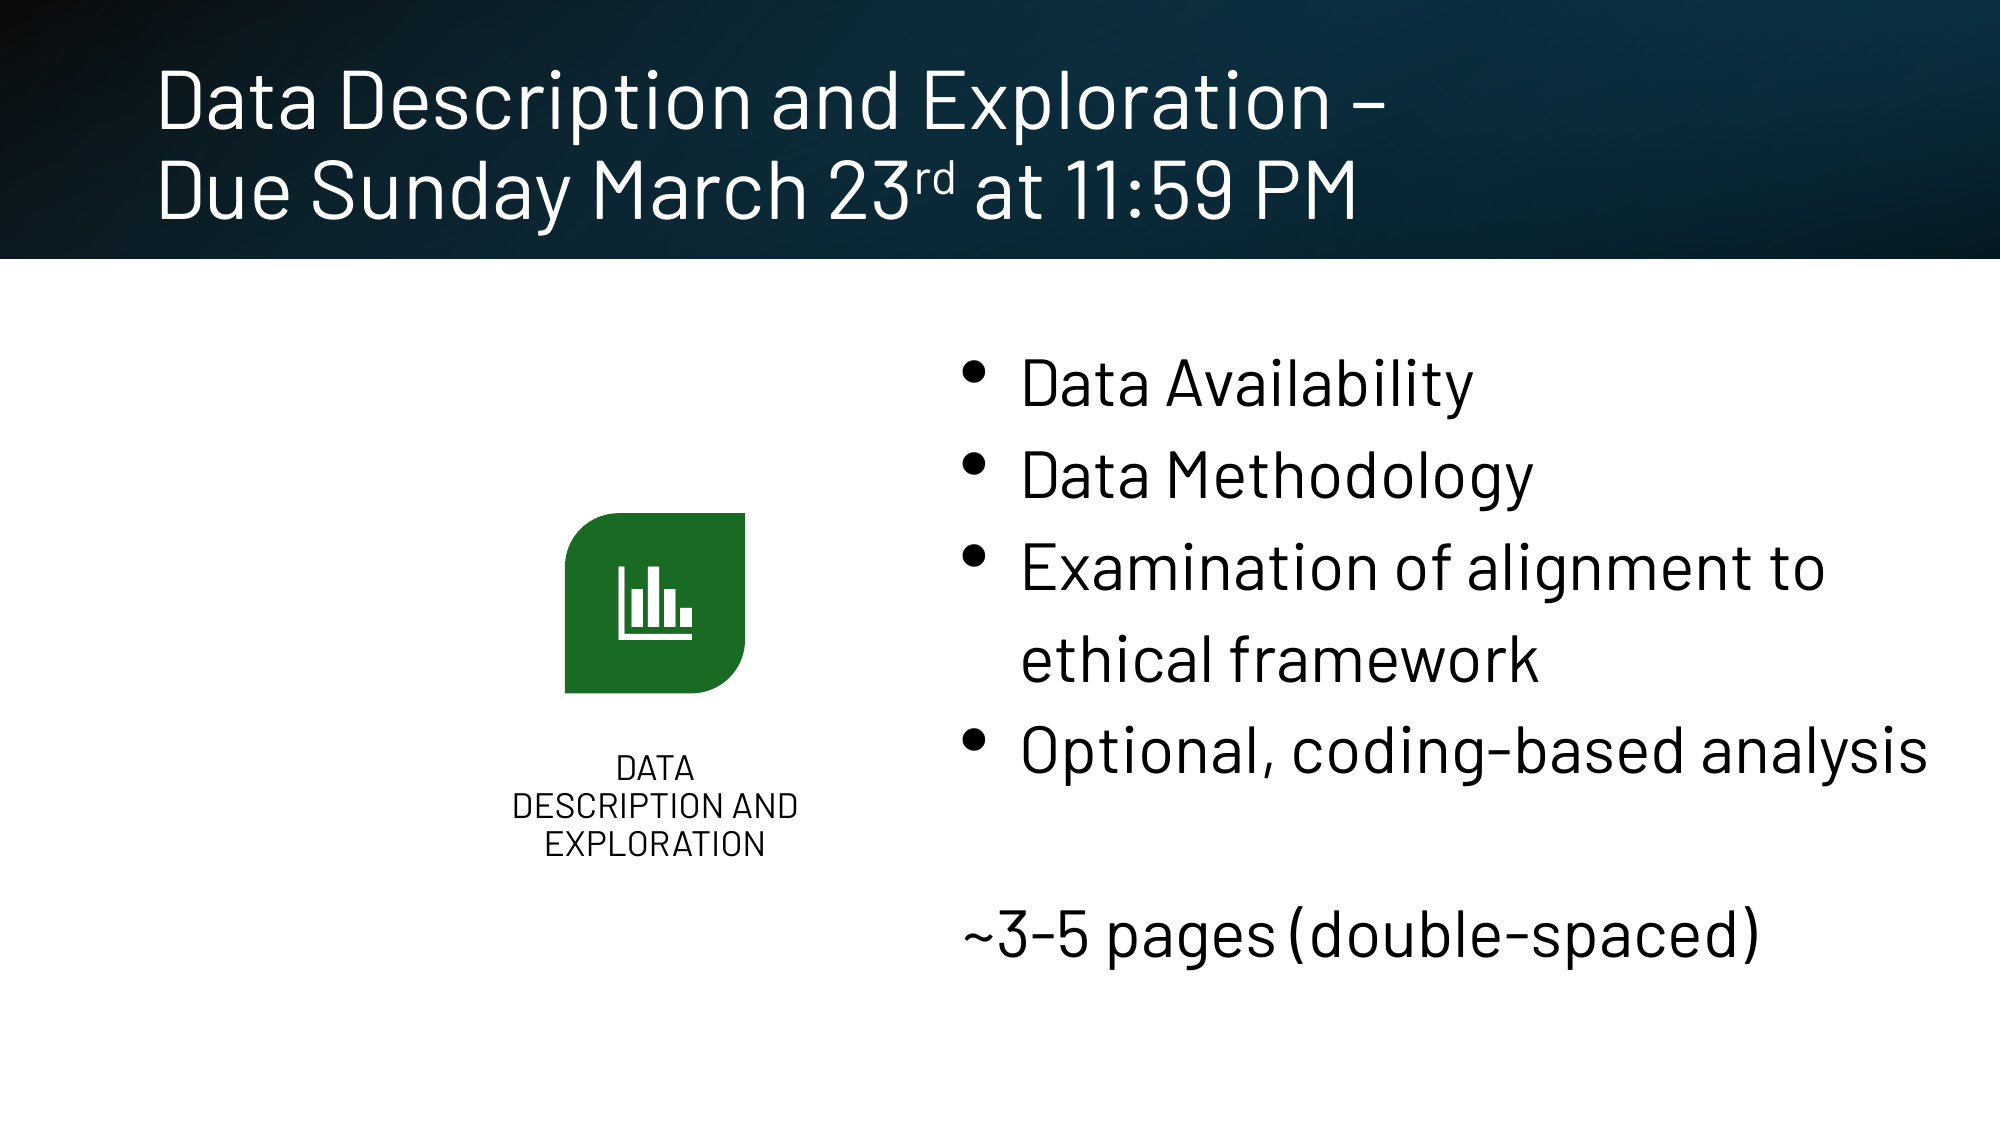

# Data Description and Exploration – Due Sunday March 23rd at 11:59 PM
Data Availability
Data Methodology
Examination of alignment to ethical framework
Optional, coding-based analysis

~3-5 pages (double-spaced)

Proposal
Data Description and Exploration
Comparative Methods Analysis
Final Presentation
Final Paper